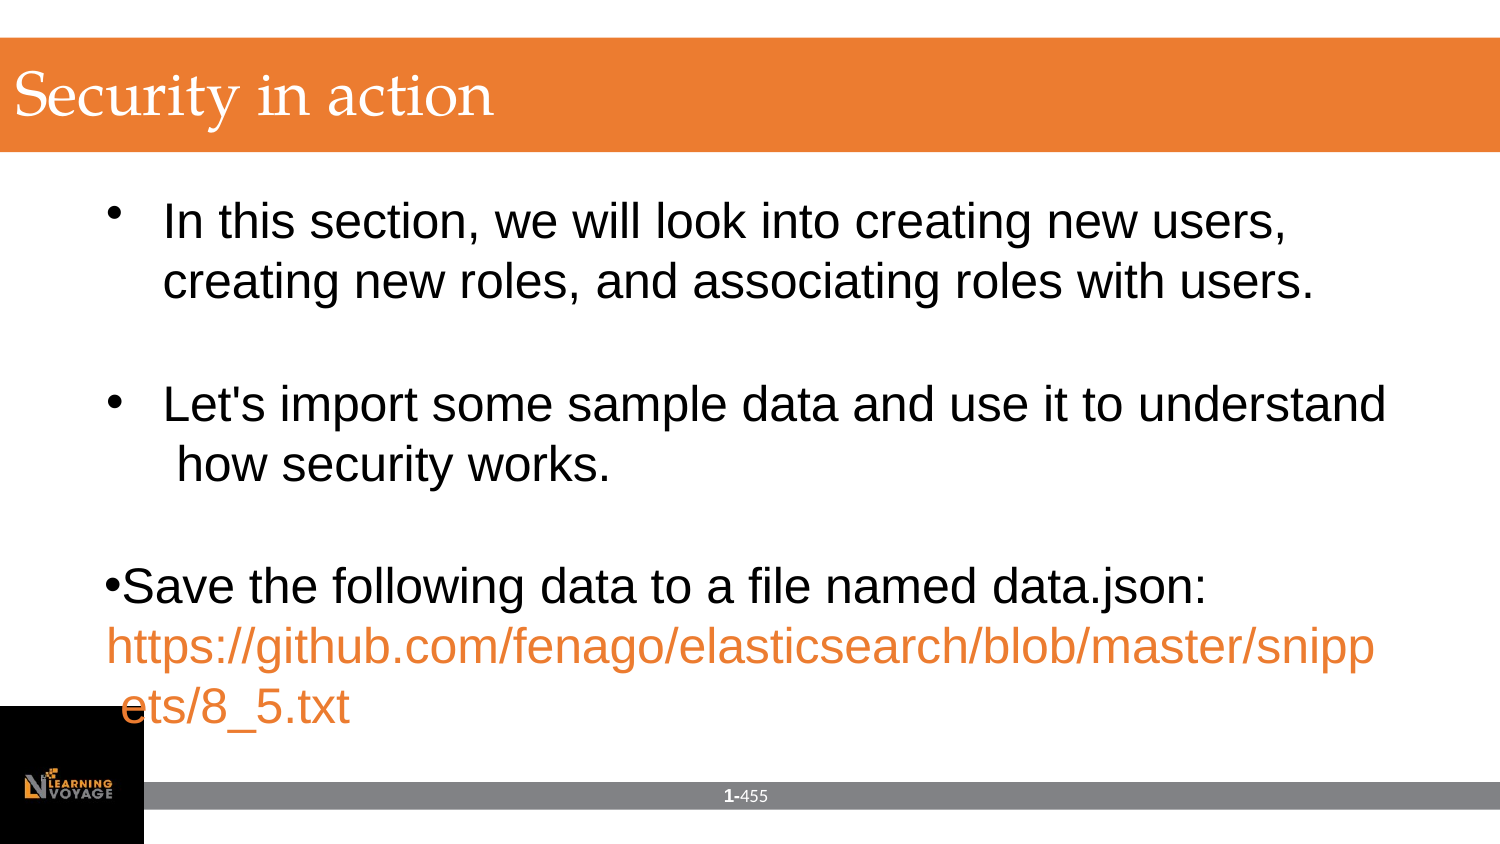

# Security in action
In this section, we will look into creating new users,  creating new roles, and associating roles with users.

Let's import some sample data and use it to understand  how security works.

Save the following data to a file named data.json:  https://github.com/fenago/elasticsearch/blob/master/snipp  ets/8_5.txt
1-455